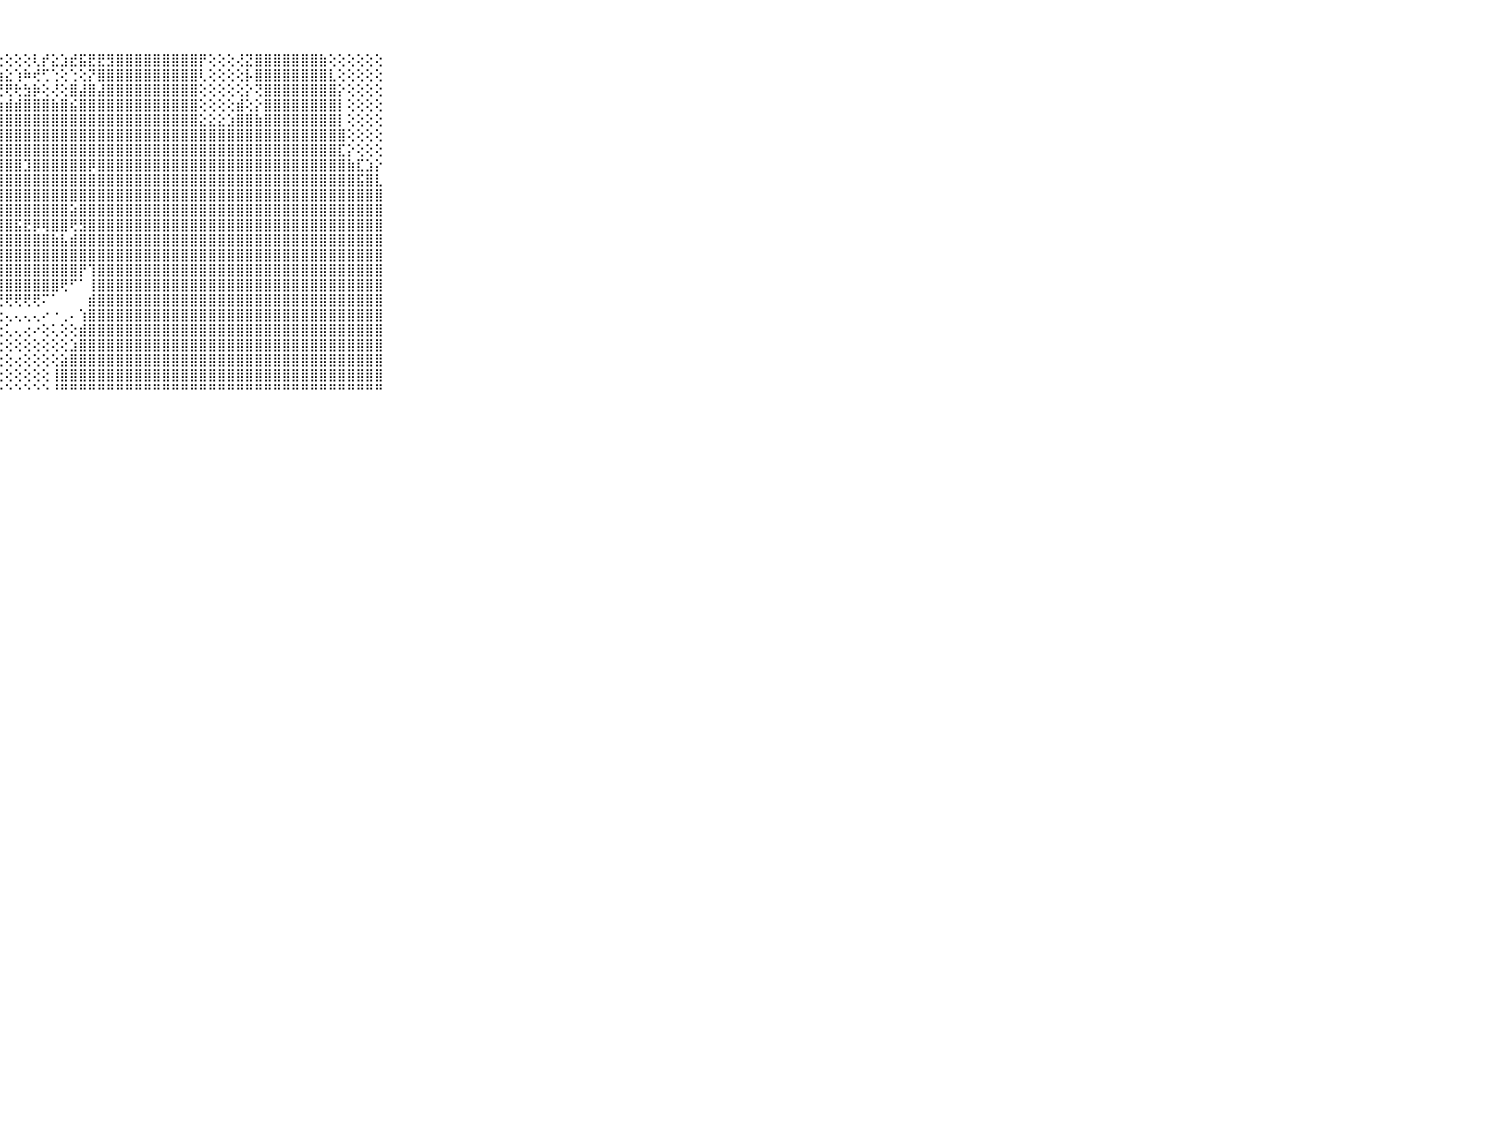

⠀⠀⠀⠀⠀⠀⠀⠀⠀⠀⠀⣿⣿⣿⣿⣿⣿⣿⣿⣿⣿⣿⣿⣿⣿⣿⢟⢕⢕⢕⢕⢇⡞⣕⣱⣞⣯⣟⣟⣻⣿⣿⣿⣿⣿⣿⣿⣿⣿⡟⢕⢕⢕⢜⣝⣿⣿⣿⣿⣿⣿⣿⣷⢕⢕⢕⢕⢕⢕⠀⠀⠀⠀⠀⠀⠀⠀⠀⠀⠀⠀
⠀⠀⠀⠀⠀⠀⠀⠀⠀⠀⠀⣿⣿⣿⣿⣿⣿⣿⣿⣿⣿⣿⣿⣿⢕⢕⢕⢵⣕⢱⠷⢞⢋⢑⢕⢑⢕⡝⣿⣿⣿⣿⣿⣿⣿⣿⣿⣿⣿⢇⢕⢕⢕⢕⡧⣿⣿⣿⣿⣿⣿⣿⣿⣇⢕⢕⢕⢕⢕⠀⠀⠀⠀⠀⠀⠀⠀⠀⠀⠀⠀
⠀⠀⠀⠀⠀⠀⠀⠀⠀⠀⠀⣿⣿⣿⣿⣿⣿⣿⣿⣿⣿⣿⡟⢕⣵⣷⣧⣞⢟⢗⣳⡷⢕⢜⢕⣿⣼⣿⣼⣿⣿⣿⣿⣿⣿⣿⣿⣿⣿⢕⢕⢕⢕⢕⡕⢝⣿⣿⣿⣿⣿⣿⣿⣿⡕⢕⢕⢕⢕⠀⠀⠀⠀⠀⠀⠀⠀⠀⠀⠀⠀
⠀⠀⠀⠀⠀⠀⠀⠀⠀⠀⠀⣿⣿⣿⣿⣿⣿⣿⣿⣿⣿⣿⡇⢕⣟⢿⣿⣷⣾⣾⣿⣿⣿⣷⣿⣮⣿⣿⣿⣿⣿⣿⣿⣿⣿⣿⣿⣿⣿⢕⢕⢕⢕⣾⢕⡕⣿⣿⣿⣿⣿⣿⣿⣿⡇⢕⢕⢕⢕⠀⠀⠀⠀⠀⠀⠀⠀⠀⠀⠀⠀
⠀⠀⠀⠀⠀⠀⠀⠀⠀⠀⠀⣿⣿⣿⣿⣿⣿⣿⣿⣿⣿⣿⡏⢸⣿⣵⣿⣿⣿⣿⣿⣿⣿⣿⣿⣿⣿⣿⣿⣿⣿⣿⣿⣿⣿⣿⣿⣿⣿⣕⣕⣕⣱⣿⣿⣷⣿⣿⣿⣿⣿⣿⣿⣿⡇⢕⢕⢕⢕⠀⠀⠀⠀⠀⠀⠀⠀⠀⠀⠀⠀
⠀⠀⠀⠀⠀⠀⠀⠀⠀⠀⠀⣿⣿⣿⣿⣿⣿⣿⣿⣿⣿⣿⡇⢕⢹⣿⣿⣿⣿⣿⣿⣿⣿⣿⣿⣿⣿⣿⣿⣿⣿⣿⣿⣿⣿⣿⣿⣿⣿⣿⣿⣿⣿⣿⣿⣿⣿⣿⣿⣿⣿⣿⣿⣿⣿⢕⢕⢕⢕⠀⠀⠀⠀⠀⠀⠀⠀⠀⠀⠀⠀
⠀⠀⠀⠀⠀⠀⠀⠀⠀⠀⠀⣿⣿⣿⣿⣿⣿⣿⣿⣿⣿⣿⡇⢕⢸⣿⣿⣿⣿⣿⣿⣿⣿⣿⣿⣿⣿⣿⣿⣿⣿⣿⣿⣿⣿⣿⣿⣿⣿⣿⣿⣿⣿⣿⣿⣿⣿⣿⣿⣿⣿⣿⣿⣿⣏⡕⢕⢕⢕⠀⠀⠀⠀⠀⠀⠀⠀⠀⠀⠀⠀
⠀⠀⠀⠀⠀⠀⠀⠀⠀⠀⠀⣿⣿⣿⣿⣿⣿⣿⣿⣿⣿⣿⣧⣕⣸⣿⣿⣿⣿⣿⣹⣿⣿⣿⣿⣿⣿⡿⣿⣿⣿⣿⣿⣿⣿⣿⣿⣿⣿⣿⣿⣿⣿⣿⣿⣿⣿⣿⣿⣿⣿⣿⣿⣿⣿⣷⣏⣱⡕⠀⠀⠀⠀⠀⠀⠀⠀⠀⠀⠀⠀
⠀⠀⠀⠀⠀⠀⠀⠀⠀⠀⠀⣿⣿⣿⣿⣿⣿⣿⣿⣿⣿⣿⣿⣿⣿⣿⣿⣿⣿⣿⣿⣿⣿⣿⣿⣿⣿⣿⣿⣿⣿⣿⣿⣿⣿⣿⣿⣿⣿⣿⣿⣿⣿⣿⣿⣿⣿⣿⣿⣿⣿⣿⣿⣿⣿⣿⣯⣿⣇⠀⠀⠀⠀⠀⠀⠀⠀⠀⠀⠀⠀
⠀⠀⠀⠀⠀⠀⠀⠀⠀⠀⠀⣿⣿⣿⣿⣿⣿⣿⣿⣿⣿⣿⣿⣿⣿⣿⣿⣿⣿⣿⣿⣿⣿⣿⣿⣿⣿⣿⣿⣿⣿⣿⣿⣿⣿⣿⣿⣿⣿⣿⣿⣿⣿⣿⣿⣿⣿⣿⣿⣿⣿⣿⣿⣿⣿⣿⣿⣿⣿⠀⠀⠀⠀⠀⠀⠀⠀⠀⠀⠀⠀
⠀⠀⠀⠀⠀⠀⠀⠀⠀⠀⠀⣿⣿⣿⣿⣿⣿⣿⣿⣿⣿⣿⣿⣿⣿⣿⣿⣿⣿⣿⣿⣿⣿⣿⣿⣵⣿⣿⣿⣿⣿⣿⣿⣿⣿⣿⣿⣿⣿⣿⣿⣿⣿⣿⣿⣿⣿⣿⣿⣿⣿⣿⣿⣿⣿⣿⣿⣿⣿⠀⠀⠀⠀⠀⠀⠀⠀⠀⠀⠀⠀
⠀⠀⠀⠀⠀⠀⠀⠀⠀⠀⠀⣿⣿⣿⣿⣿⣿⣿⣿⣿⣿⣿⣿⣿⣿⣿⣿⣿⣿⣯⣟⡿⢿⣿⣿⢟⣻⣿⣿⣿⣿⣿⣿⣿⣿⣿⣿⣿⣿⣿⣿⣿⣿⣿⣿⣿⣿⣿⣿⣿⣿⣿⣿⣿⣿⣿⣿⣿⣿⠀⠀⠀⠀⠀⠀⠀⠀⠀⠀⠀⠀
⠀⠀⠀⠀⠀⠀⠀⠀⠀⠀⠀⣿⣿⣿⣿⣿⣿⣿⣿⣿⣿⣿⣿⣿⣿⣿⣿⣿⣿⣿⣿⣿⣿⣷⣧⣾⣿⣿⣿⣿⣿⣿⣿⣿⣿⣿⣿⣿⣿⣿⣿⣿⣿⣿⣿⣿⣿⣿⣿⣿⣿⣿⣿⣿⣿⣿⣿⣿⣿⠀⠀⠀⠀⠀⠀⠀⠀⠀⠀⠀⠀
⠀⠀⠀⠀⠀⠀⠀⠀⠀⠀⠀⣿⣿⣿⣿⣿⣿⣿⣿⣿⣿⣿⣿⡟⢹⣿⣿⣿⣿⣿⣿⣿⣿⣿⣿⣿⣿⣿⣿⣿⣿⣿⣿⣿⣿⣿⣿⣿⣿⣿⣿⣿⣿⣿⣿⣿⣿⣿⣿⣿⣿⣿⣿⣿⣿⣿⣿⣿⣿⠀⠀⠀⠀⠀⠀⠀⠀⠀⠀⠀⠀
⠀⠀⠀⠀⠀⠀⠀⠀⠀⠀⠀⣿⣿⣿⣿⣿⣿⣿⣿⣿⣿⣿⡟⢕⢾⣿⣿⣿⣿⣿⣿⣿⣿⣿⣿⣿⡟⢹⣿⣿⣿⣿⣿⣿⣿⣿⣿⣿⣿⣿⣿⣿⣿⣿⣿⣿⣿⣿⣿⣿⣿⣿⣿⣿⣿⣿⣿⣿⣿⠀⠀⠀⠀⠀⠀⠀⠀⠀⠀⠀⠀
⠀⠀⠀⠀⠀⠀⠀⠀⠀⠀⠀⣿⣿⣿⣿⣿⣿⣿⣿⣿⣿⡿⢕⢕⢜⢻⣿⣿⣿⣿⣿⣿⣿⣿⢟⠋⠁⢸⣿⣿⣿⣿⣿⣿⣿⣿⣿⣿⣿⣿⣿⣿⣿⣿⣿⣿⣿⣿⣿⣿⣿⣿⣿⣿⣿⣿⣿⣿⣿⠀⠀⠀⠀⠀⠀⠀⠀⠀⠀⠀⠀
⠀⠀⠀⠀⠀⠀⠀⠀⠀⠀⠀⣿⣿⣿⣿⣿⣿⣿⣿⣿⣿⣧⢕⢕⢕⢕⢕⢝⢟⢟⢟⢟⠍⠁⠀⠀⠀⣾⣿⣿⣿⣿⣿⣿⣿⣿⣿⣿⣿⣿⣿⣿⣿⣿⣿⣿⣿⣿⣿⣿⣿⣿⣿⣿⣿⣿⣿⣿⣿⠀⠀⠀⠀⠀⠀⠀⠀⠀⠀⠀⠀
⠀⠀⠀⠀⠀⠀⠀⠀⠀⠀⠀⣿⣿⣿⣿⣿⣿⣿⣿⣿⣿⣿⢕⢕⢕⢕⢕⢔⢄⢄⢄⢄⠔⠐⢀⠄⢱⣿⣿⣿⣿⣿⣿⣿⣿⣿⣿⣿⣿⣿⣿⣿⣿⣿⣿⣿⣿⣿⣿⣿⣿⣿⣿⣿⣿⣿⣿⣿⣿⠀⠀⠀⠀⠀⠀⠀⠀⠀⠀⠀⠀
⠀⠀⠀⠀⠀⠀⠀⠀⠀⠀⠀⣿⣿⣿⣿⣿⣿⣿⣿⣿⣿⣷⢕⢕⢕⢕⢕⢕⢅⢄⢔⠔⢕⢅⢕⢕⣾⣿⣿⣿⣿⣿⣿⣿⣿⣿⣿⣿⣿⣿⣿⣿⣿⣿⣿⣿⣿⣿⣿⣿⣿⣿⣿⣿⣿⣿⣿⣿⣿⠀⠀⠀⠀⠀⠀⠀⠀⠀⠀⠀⠀
⠀⠀⠀⠀⠀⠀⠀⠀⠀⠀⠀⣿⣿⣿⣿⣿⣿⣿⣿⣿⣿⣿⡕⢕⢕⢕⢑⢑⢕⢕⢕⢕⢕⢕⢕⣱⣿⣿⣿⣿⣿⣿⣿⣿⣿⣿⣿⣿⣿⣿⣿⣿⣿⣿⣿⣿⣿⣿⣿⣿⣿⣿⣿⣿⣿⣿⣿⣿⣿⠀⠀⠀⠀⠀⠀⠀⠀⠀⠀⠀⠀
⠀⠀⠀⠀⠀⠀⠀⠀⠀⠀⠀⣿⣿⣿⣿⣿⣿⣿⣿⣿⣿⣿⣇⢕⢕⢕⢕⢕⢕⢔⢕⢕⢕⢕⣵⣿⣿⣿⣿⣿⣿⣿⣿⣿⣿⣿⣿⣿⣿⣿⣿⣿⣿⣿⣿⣿⣿⣿⣿⣿⣿⣿⣿⣿⣿⣿⣿⣿⣿⠀⠀⠀⠀⠀⠀⠀⠀⠀⠀⠀⠀
⠀⠀⠀⠀⠀⠀⠀⠀⠀⠀⠀⣿⣿⣿⣿⣿⣿⣿⣿⣿⣿⣿⣿⡇⢕⢕⢕⢕⢕⢕⢕⢕⢕⢸⣿⣿⣿⣿⣿⣿⣿⣿⣿⣿⣿⣿⣿⣿⣿⣿⣿⣿⣿⣿⣿⣿⣿⣿⣿⣿⣿⣿⣿⣿⣿⣿⣿⣿⣿⠀⠀⠀⠀⠀⠀⠀⠀⠀⠀⠀⠀
⠀⠀⠀⠀⠀⠀⠀⠀⠀⠀⠀⠛⠛⠛⠛⠛⠛⠛⠛⠛⠛⠛⠛⠃⠑⠑⠑⠑⠑⠑⠑⠑⠑⠘⠛⠛⠛⠛⠛⠛⠛⠛⠛⠛⠛⠛⠛⠛⠛⠛⠛⠛⠛⠛⠛⠛⠛⠛⠛⠛⠛⠛⠛⠛⠛⠛⠛⠛⠛⠀⠀⠀⠀⠀⠀⠀⠀⠀⠀⠀⠀